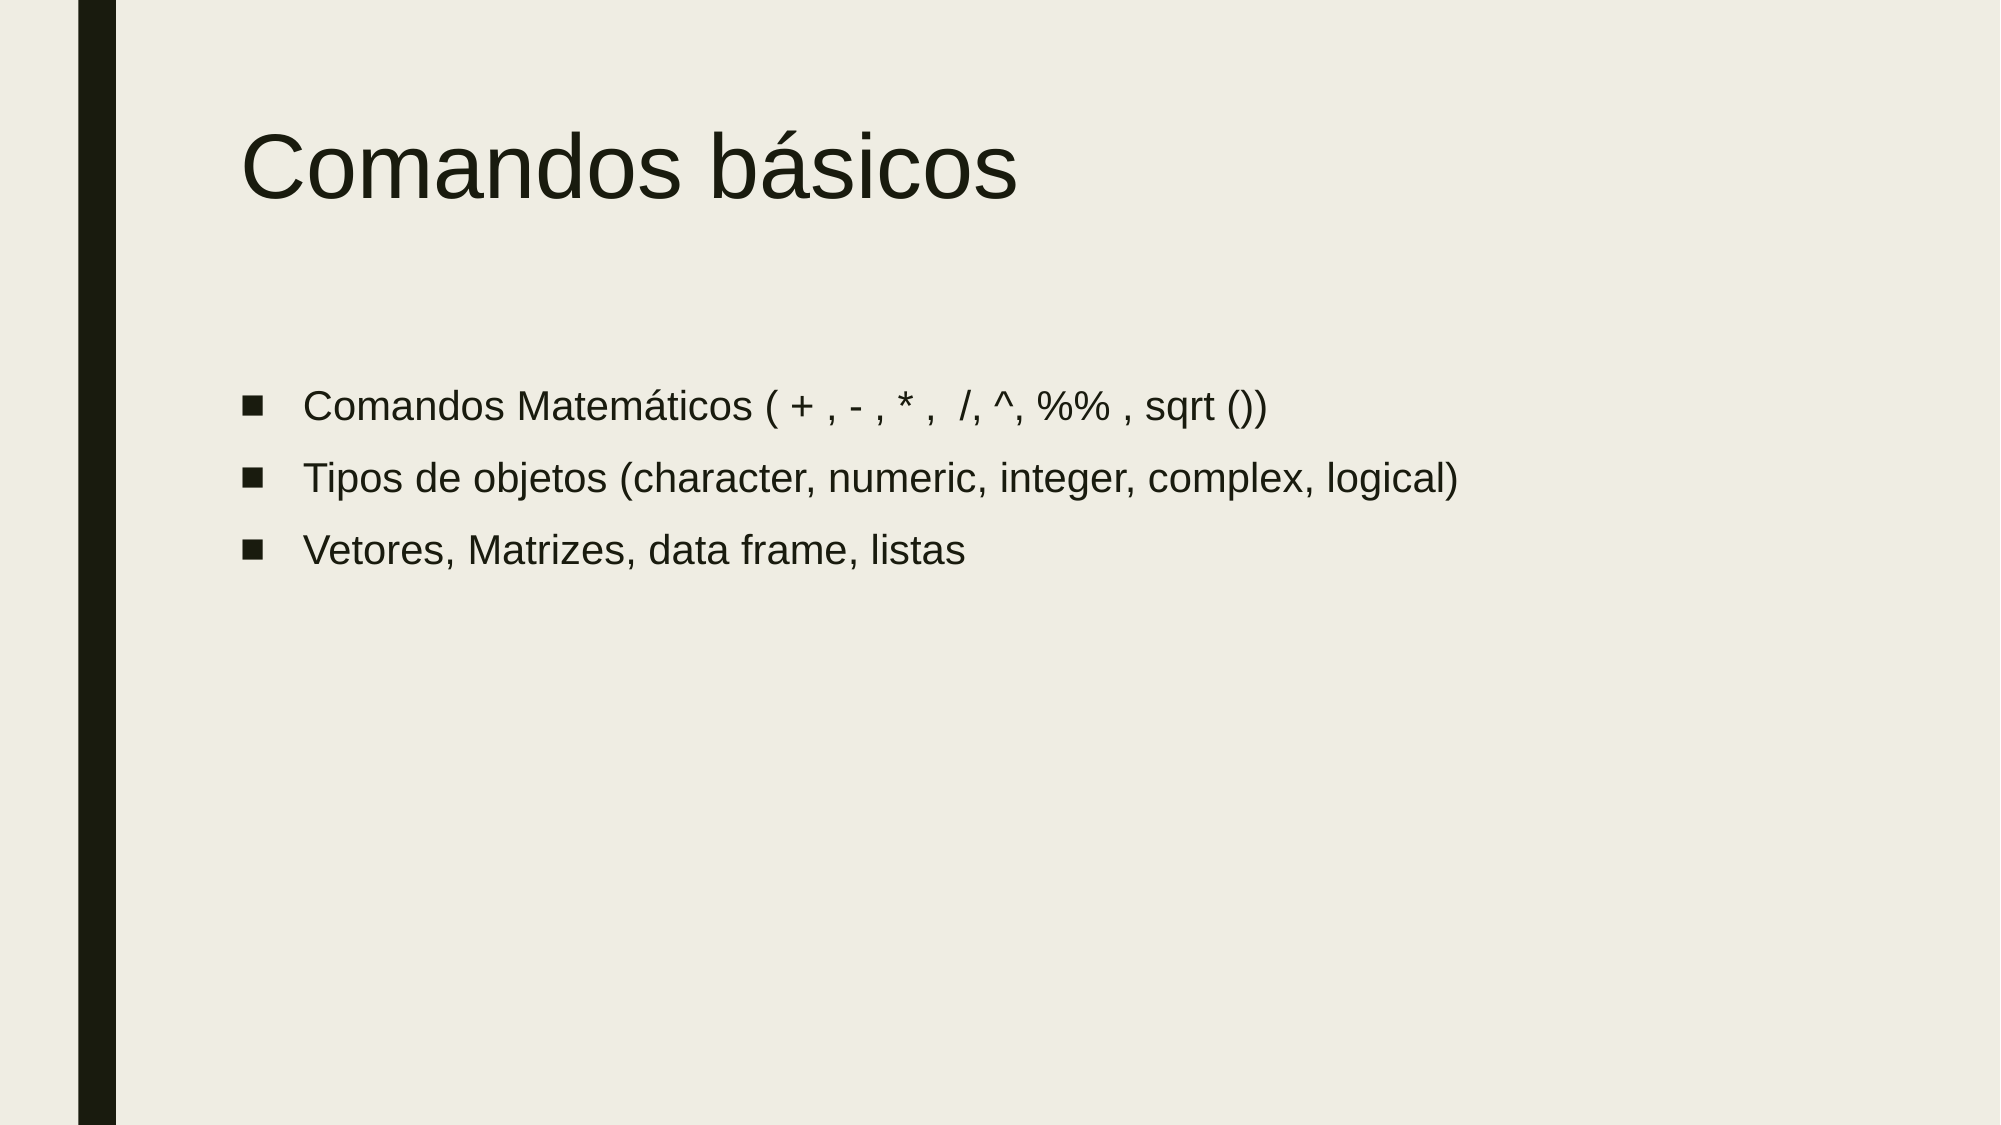

# Comandos básicos
Comandos Matemáticos ( + , - , * ,  /, ^, %% , sqrt ())
Tipos de objetos (character, numeric, integer, complex, logical)
Vetores, Matrizes, data frame, listas